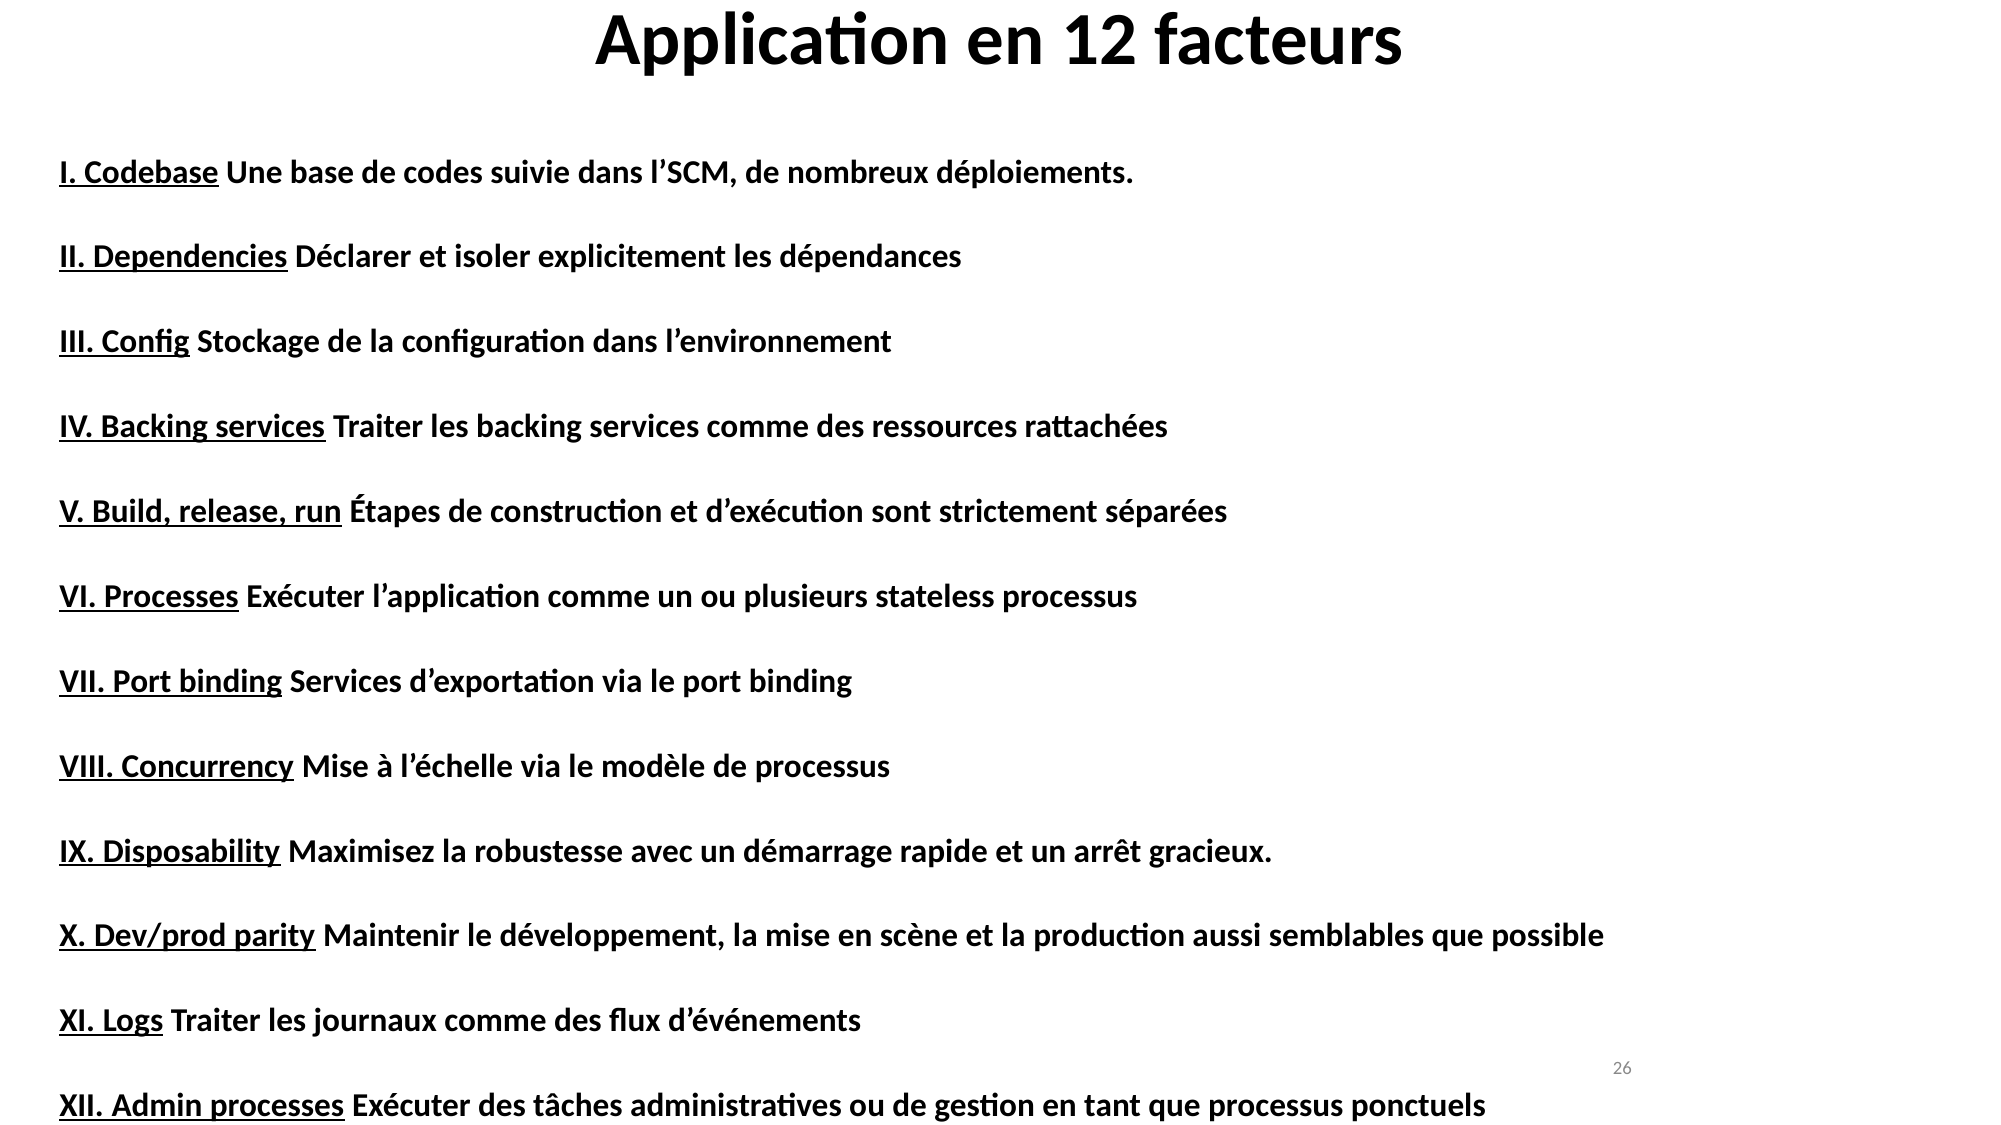

Application en 12 facteurs
I. Codebase Une base de codes suivie dans l’SCM, de nombreux déploiements.
II. Dependencies Déclarer et isoler explicitement les dépendances
III. Config Stockage de la configuration dans l’environnement
IV. Backing services Traiter les backing services comme des ressources rattachées
V. Build, release, run Étapes de construction et d’exécution sont strictement séparées
VI. Processes Exécuter l’application comme un ou plusieurs stateless processus
VII. Port binding Services d’exportation via le port binding
VIII. Concurrency Mise à l’échelle via le modèle de processus
IX. Disposability Maximisez la robustesse avec un démarrage rapide et un arrêt gracieux.
X. Dev/prod parity Maintenir le développement, la mise en scène et la production aussi semblables que possible
XI. Logs Traiter les journaux comme des flux d’événements
XII. Admin processes Exécuter des tâches administratives ou de gestion en tant que processus ponctuels
#
26